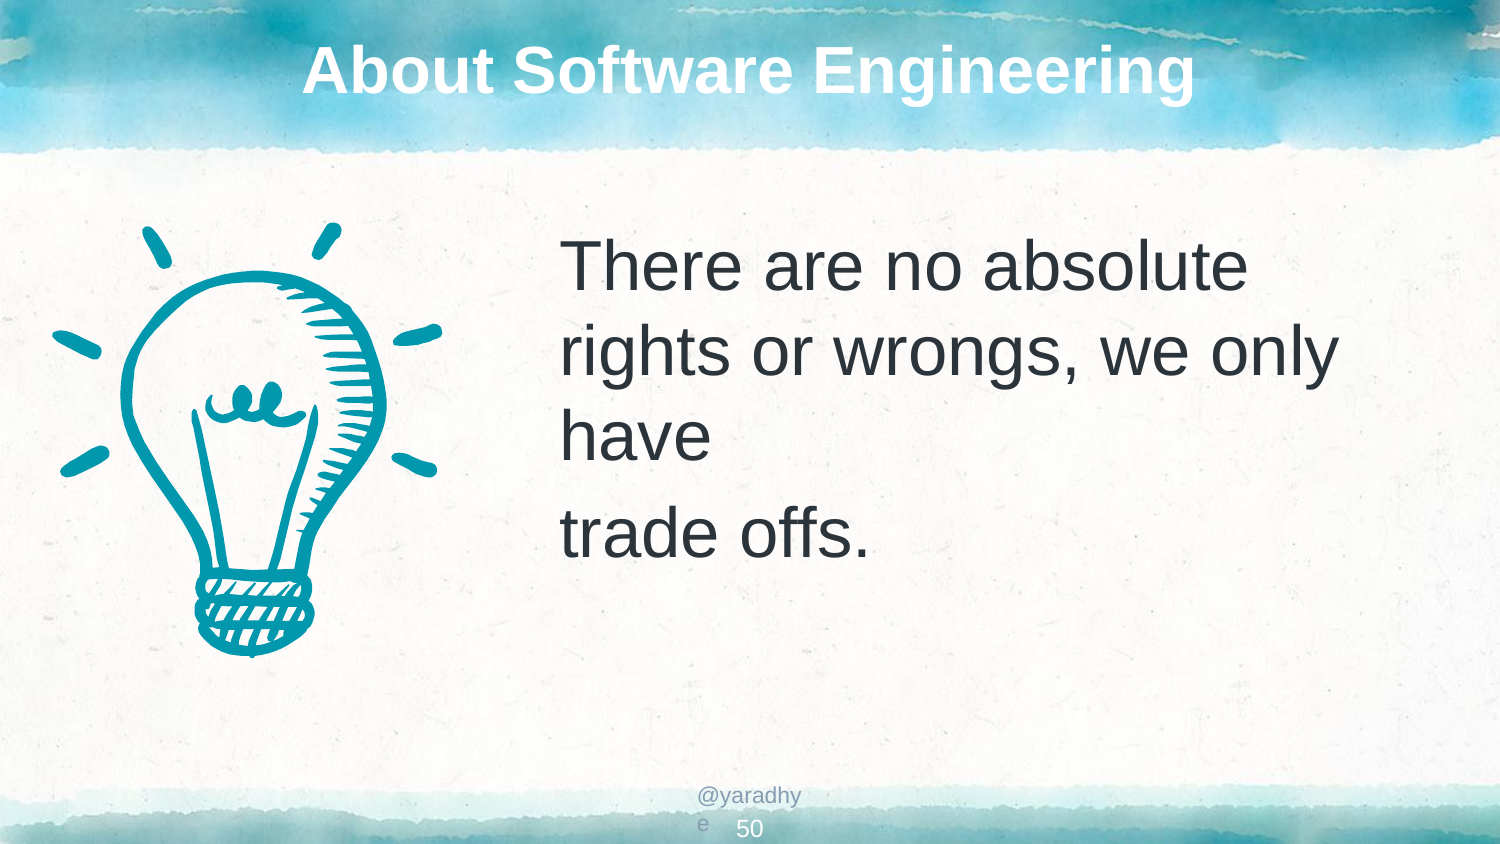

# About Software Engineering
There are no absolute rights or wrongs, we only have
trade offs.

50